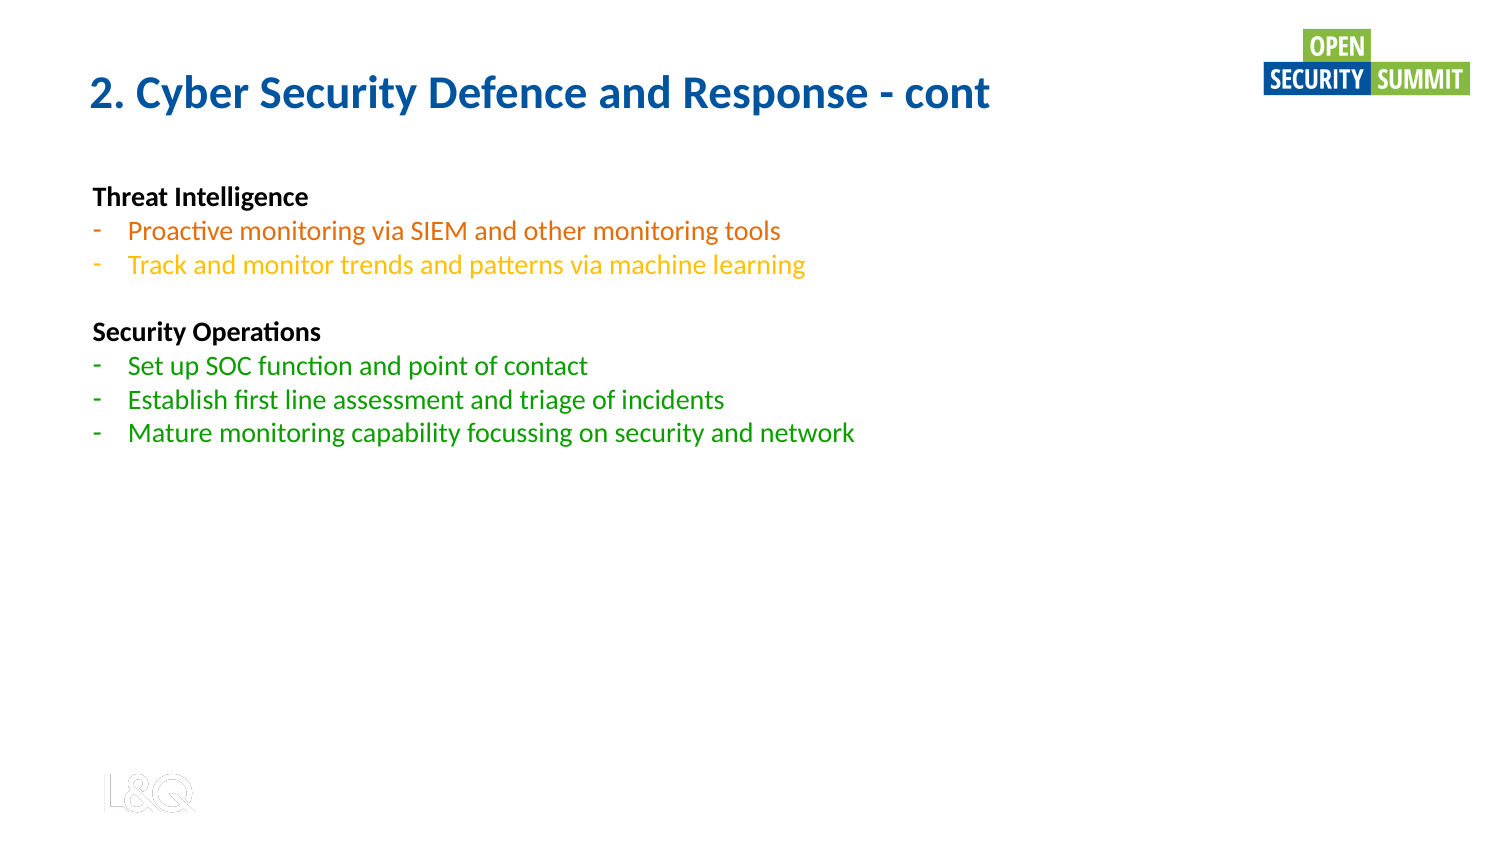

# 2. Cyber Security Defence and Response - cont
Threat Intelligence
Proactive monitoring via SIEM and other monitoring tools
Track and monitor trends and patterns via machine learning

Security Operations
Set up SOC function and point of contact
Establish first line assessment and triage of incidents
Mature monitoring capability focussing on security and network